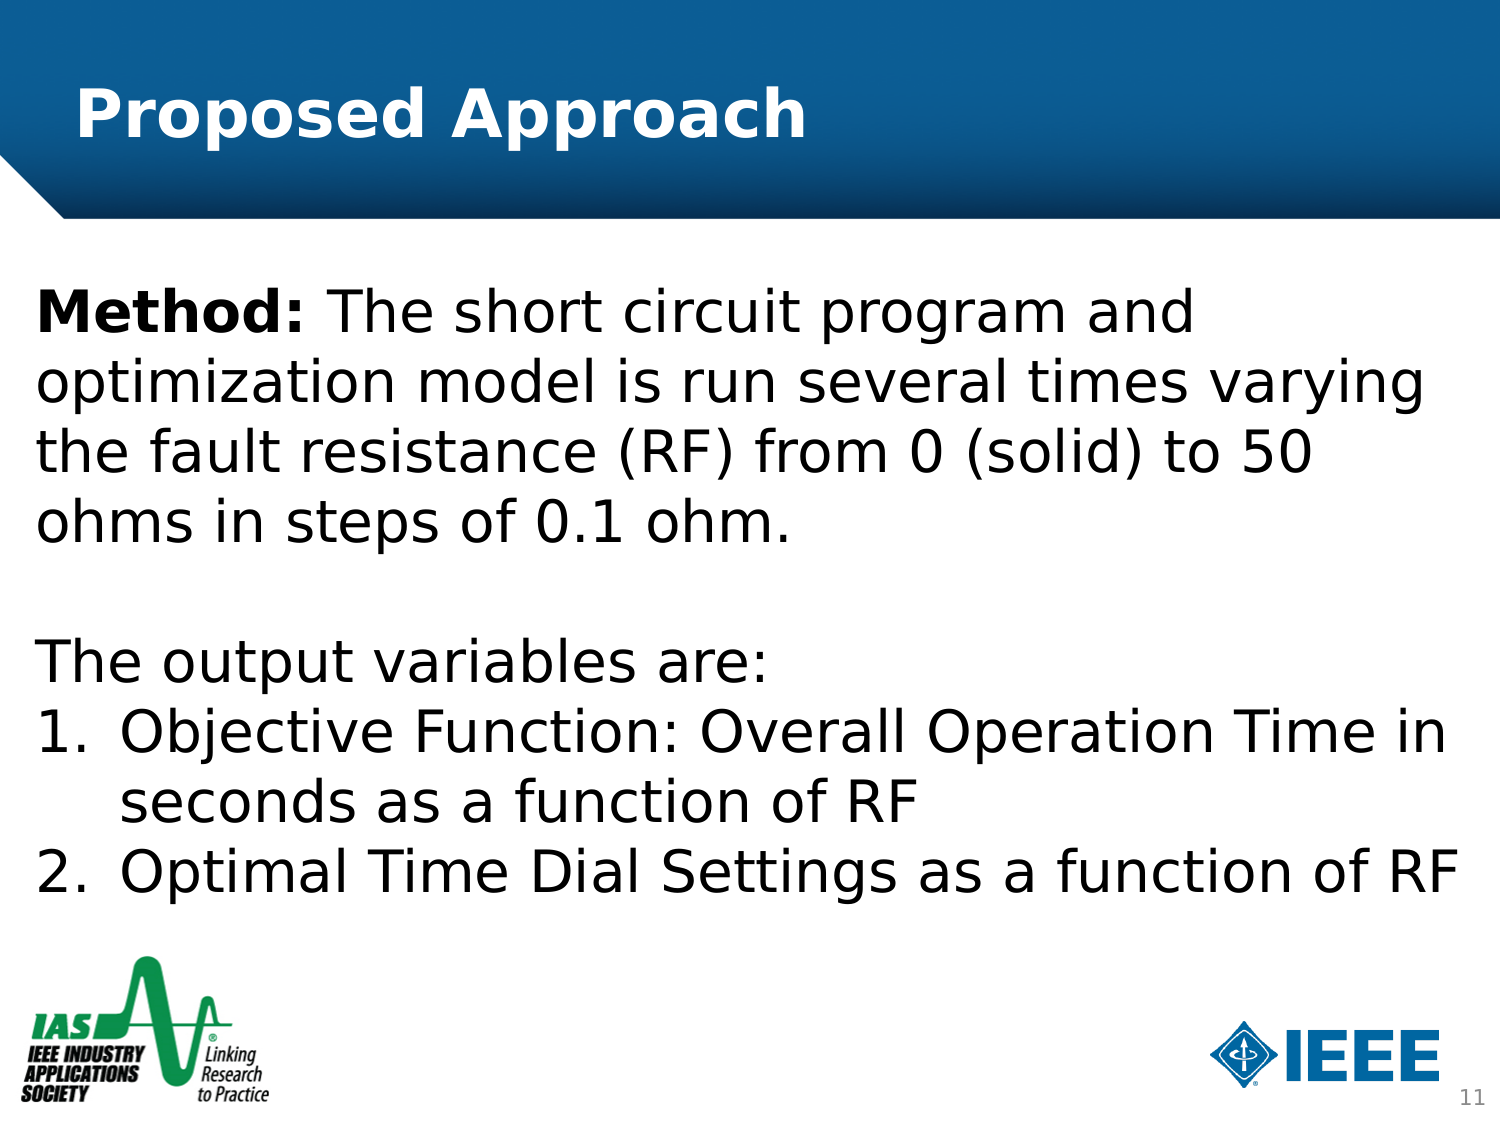

# Proposed Approach
Method: The short circuit program and optimization model is run several times varying the fault resistance (RF) from 0 (solid) to 50 ohms in steps of 0.1 ohm.

The output variables are:
Objective Function: Overall Operation Time in seconds as a function of RF
Optimal Time Dial Settings as a function of RF
11